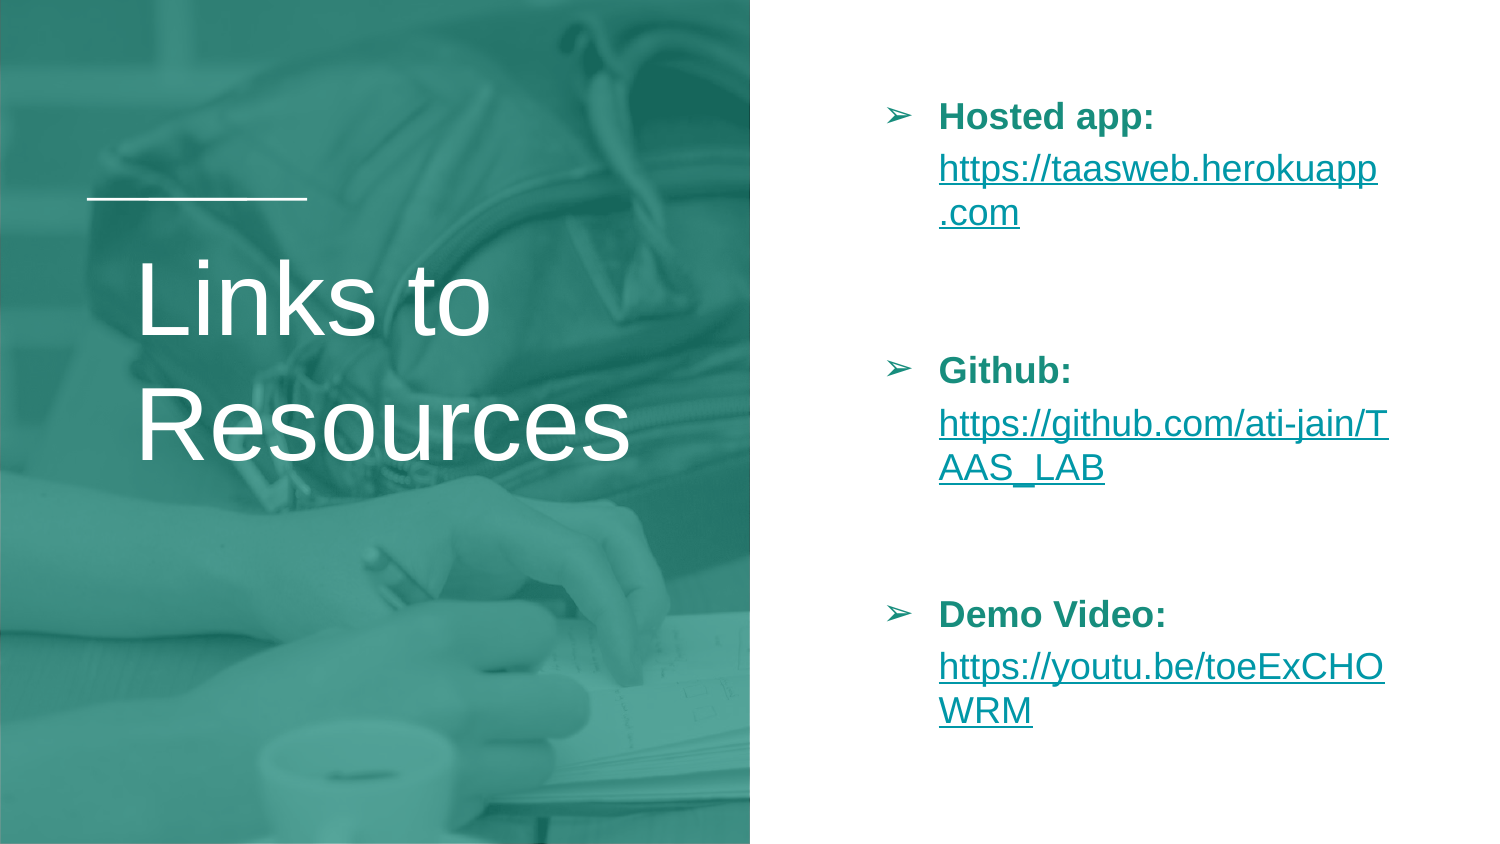

Hosted app: https://taasweb.herokuapp.com

Github:  https://github.com/ati-jain/TAAS_LAB

Demo Video: https://youtu.be/toeExCHOWRM
# Links to Resources